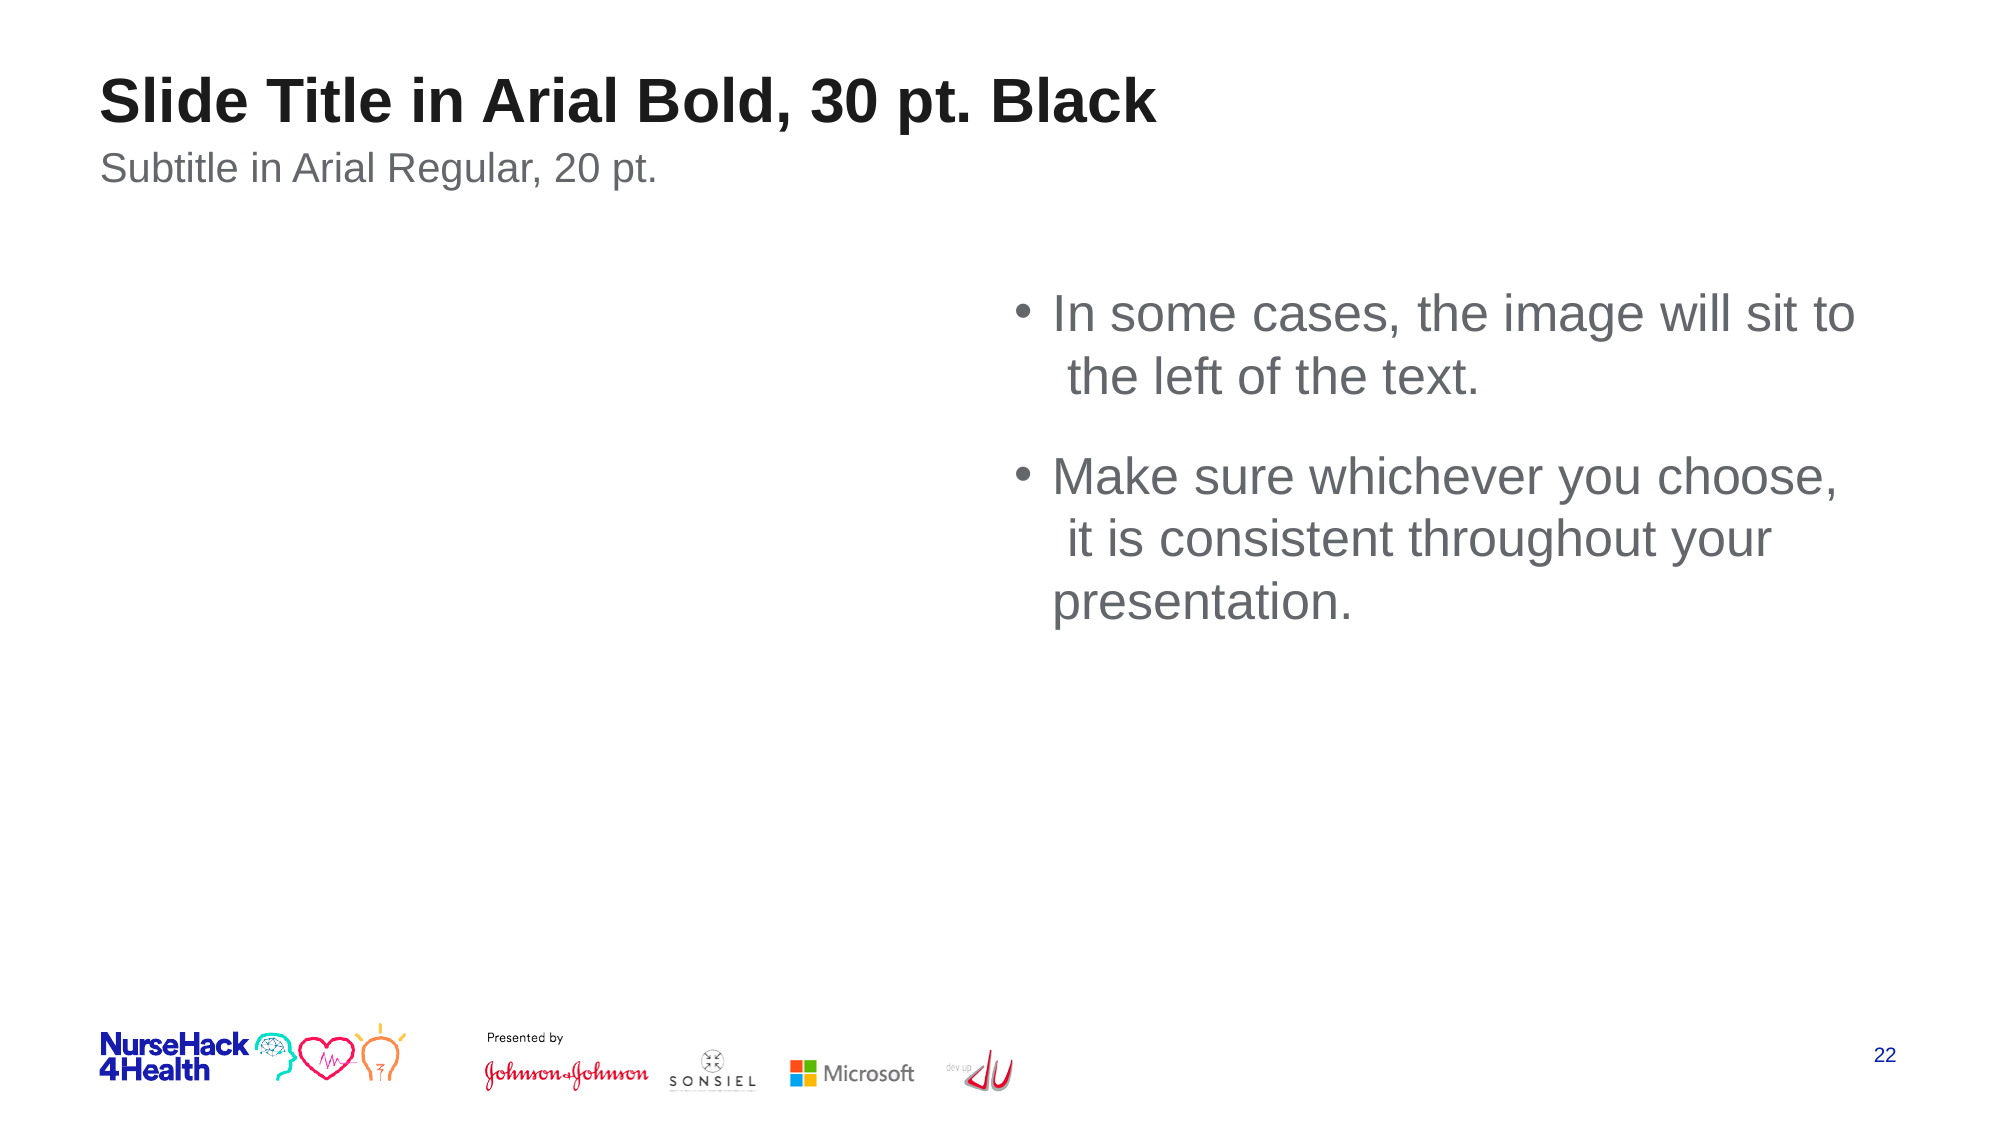

# Slide Title in Arial Bold, 30 pt. Black
Subtitle in Arial Regular, 20 pt.
In some cases, the image will sit to  the left of the text.
Make sure whichever you choose,  it is consistent throughout your  presentation.
22